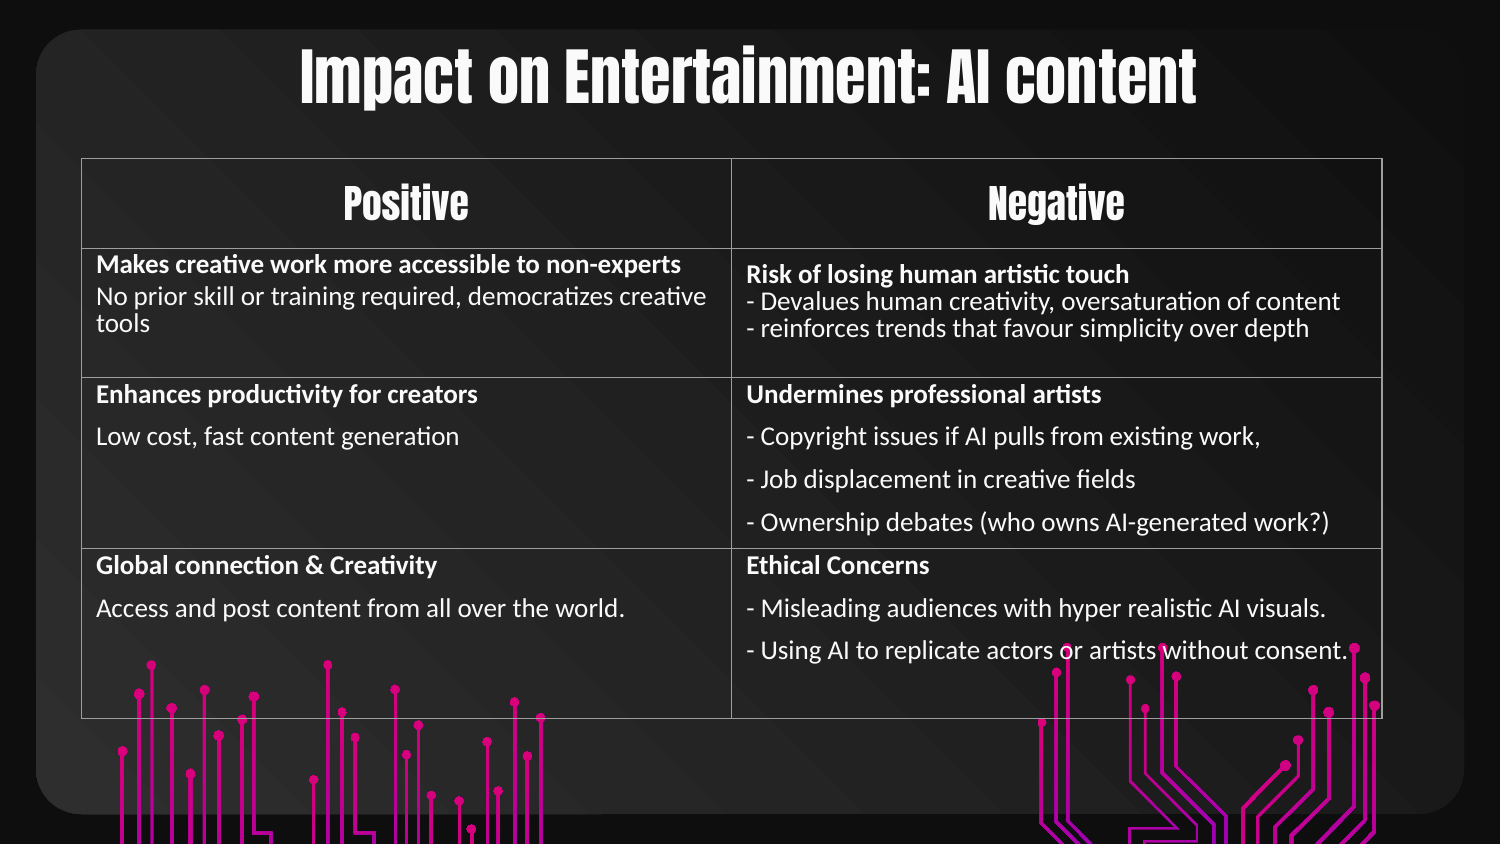

# Impact on Entertainment: AI content
| Positive | Negative |
| --- | --- |
| Makes creative work more accessible to non-experts No prior skill or training required, democratizes creative tools | Risk of losing human artistic touch - Devalues human creativity, oversaturation of content - reinforces trends that favour simplicity over depth |
| Enhances productivity for creators Low cost, fast content generation | Undermines professional artists - Copyright issues if AI pulls from existing work, - Job displacement in creative fields - Ownership debates (who owns AI-generated work?) |
| Global connection & Creativity Access and post content from all over the world. | Ethical Concerns - Misleading audiences with hyper realistic AI visuals. - Using AI to replicate actors or artists without consent. |